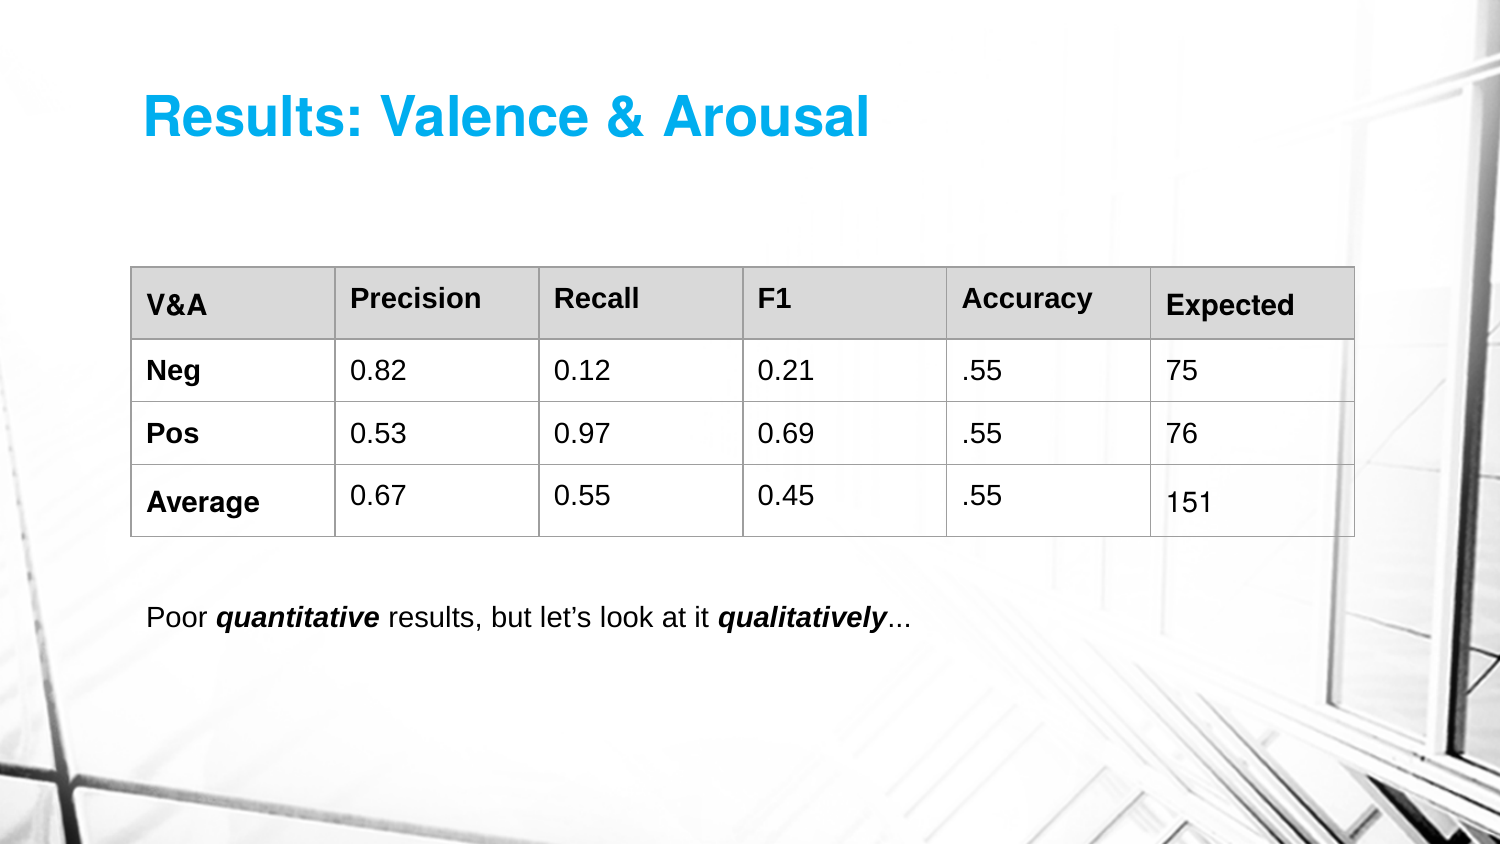

# Results: Valence & Arousal
| V&A | Precision | Recall | F1 | Accuracy | Expected |
| --- | --- | --- | --- | --- | --- |
| Neg | 0.82 | 0.12 | 0.21 | .55 | 75 |
| Pos | 0.53 | 0.97 | 0.69 | .55 | 76 |
| Average | 0.67 | 0.55 | 0.45 | .55 | 151 |
Poor quantitative results, but let’s look at it qualitatively...